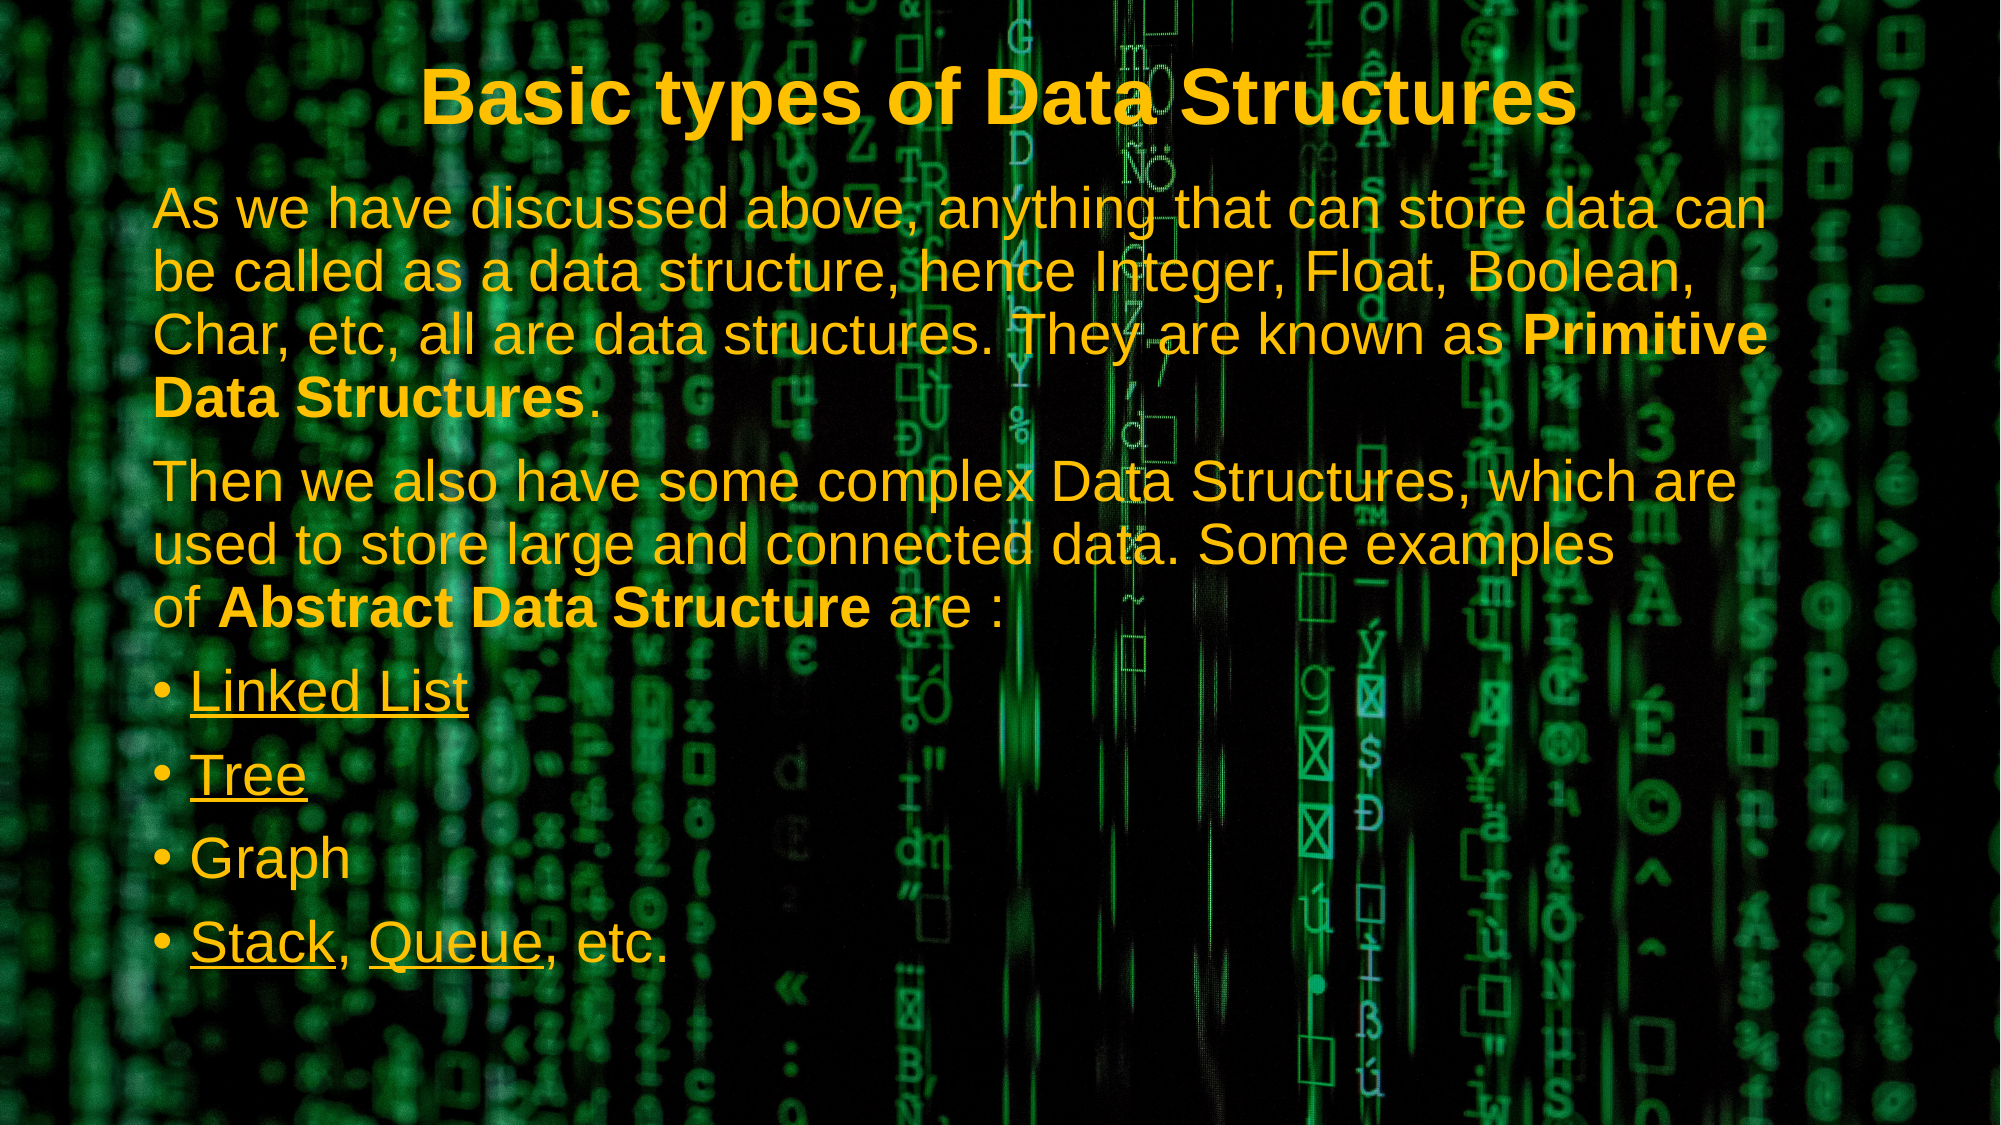

# Basic types of Data Structures
As we have discussed above, anything that can store data can be called as a data structure, hence Integer, Float, Boolean, Char, etc, all are data structures. They are known as Primitive Data Structures.
Then we also have some complex Data Structures, which are used to store large and connected data. Some examples of Abstract Data Structure are :
Linked List
Tree
Graph
Stack, Queue, etc.